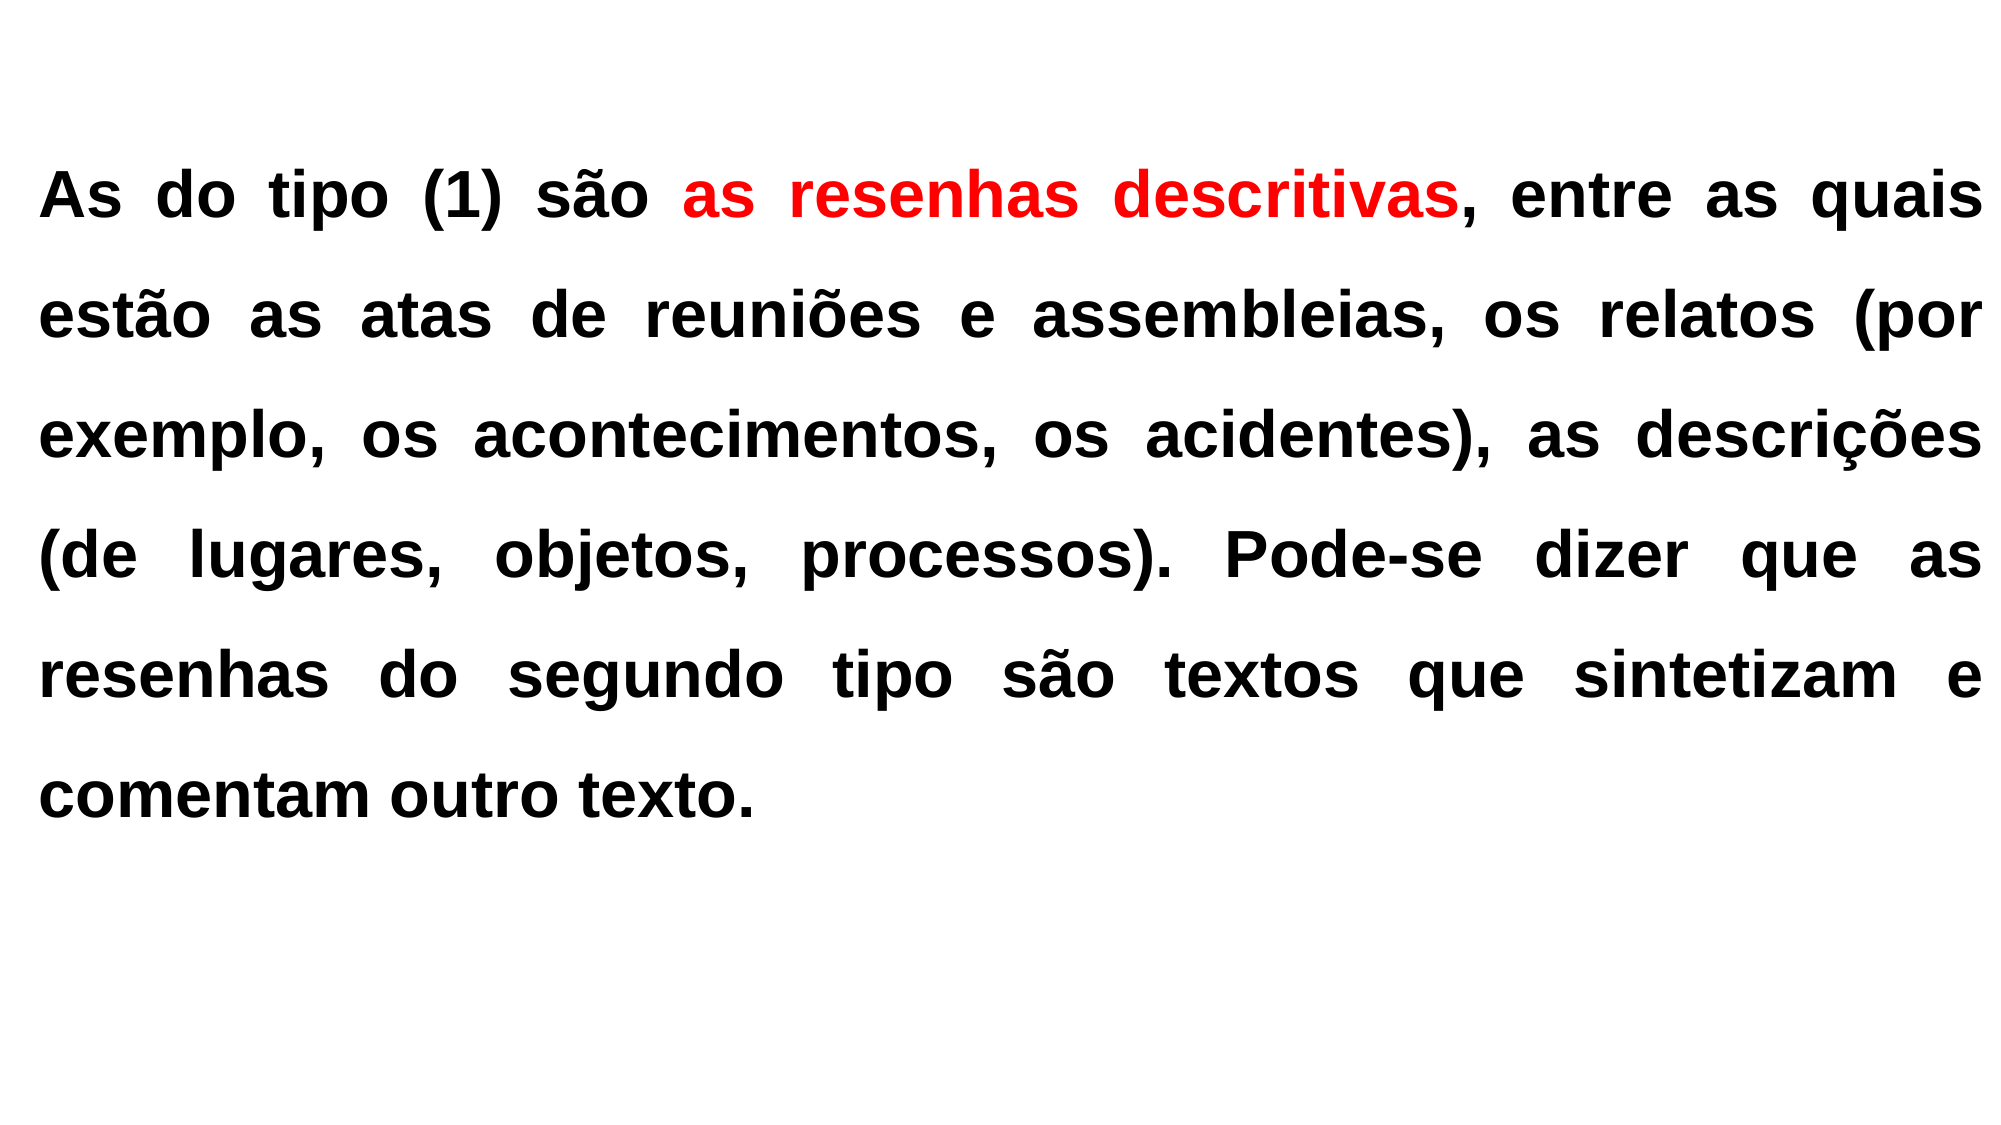

As do tipo (1) são as resenhas descritivas, entre as quais estão as atas de reuniões e assembleias, os relatos (por exemplo, os acontecimentos, os acidentes), as descrições (de lugares, objetos, processos). Pode-se dizer que as resenhas do segundo tipo são textos que sintetizam e comentam outro texto.